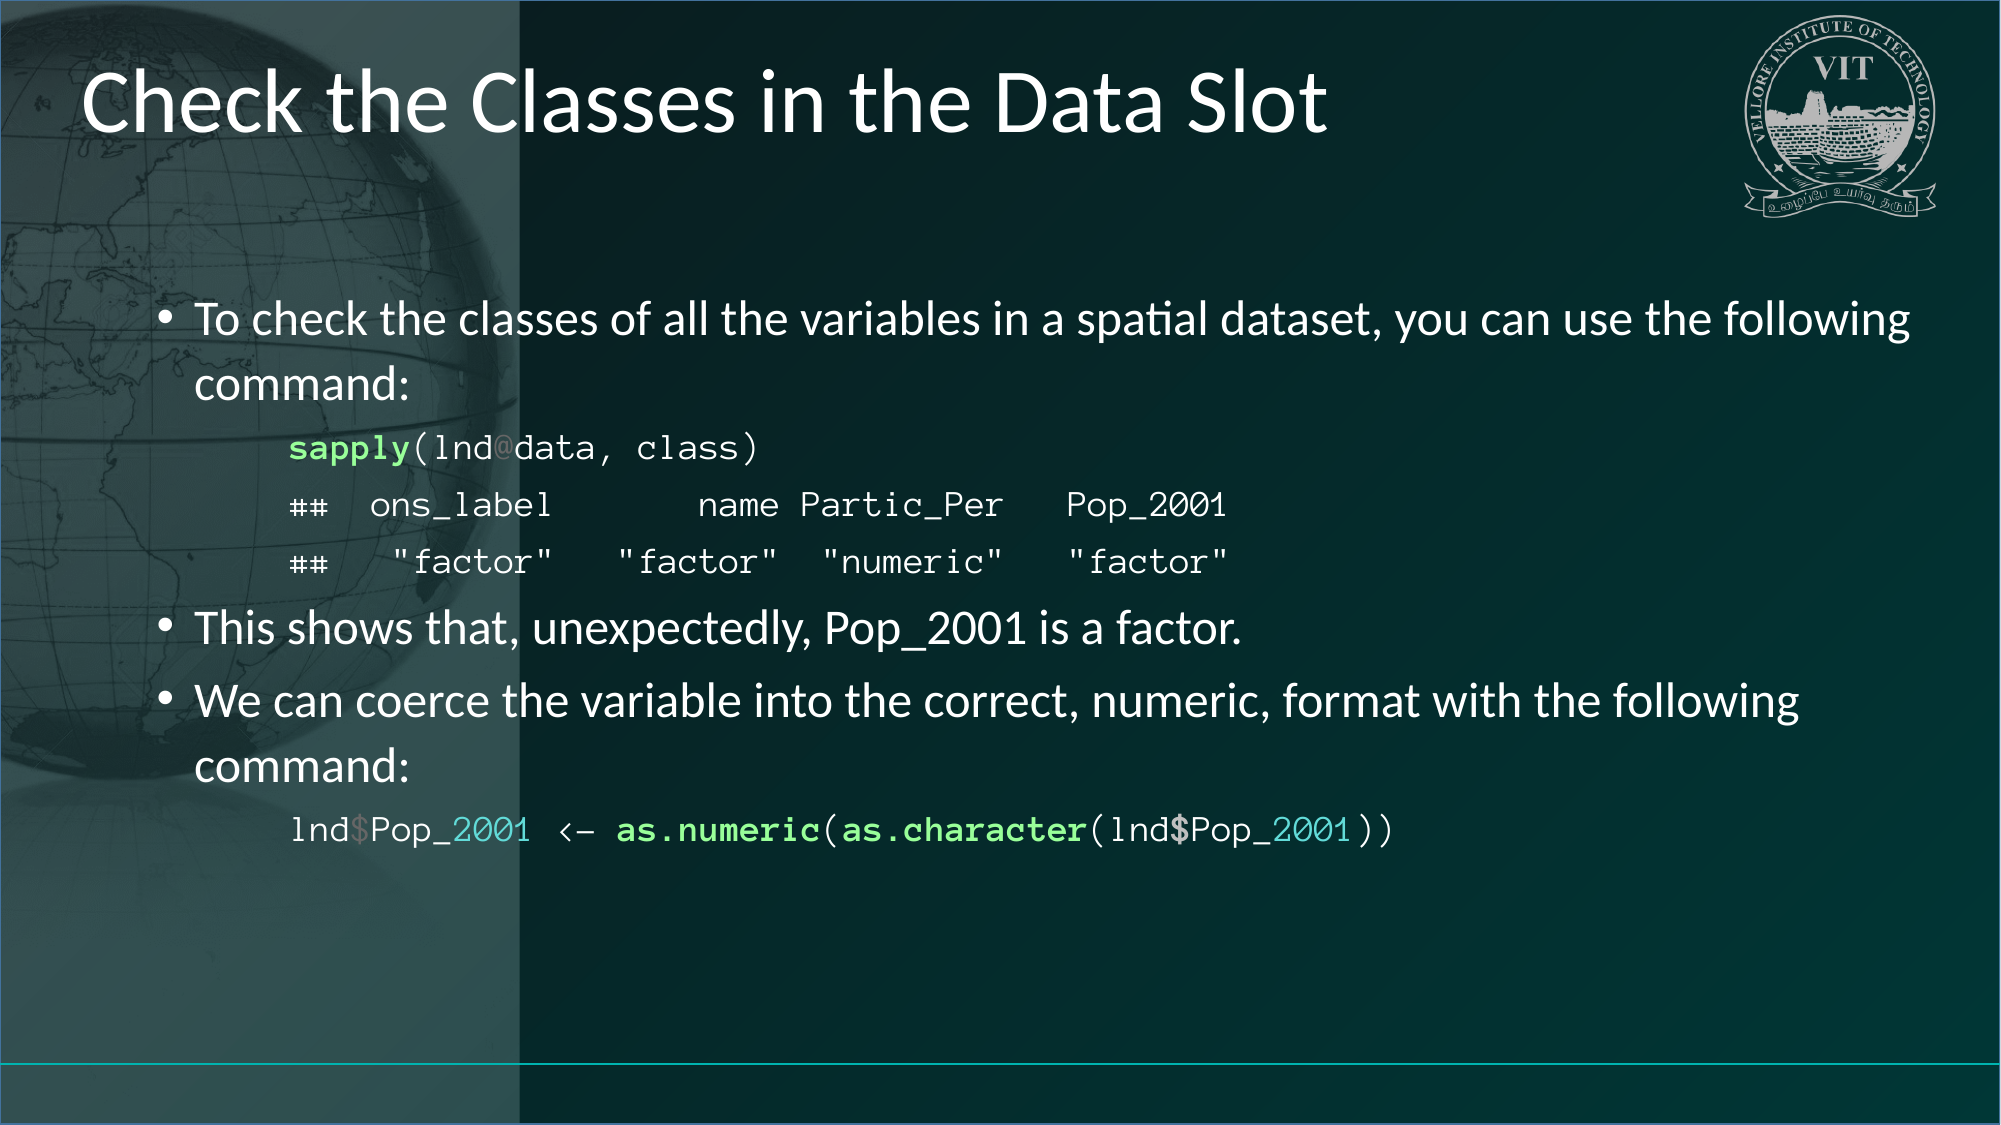

# Check the Classes in the Data Slot
To check the classes of all the variables in a spatial dataset, you can use the following command:
sapply(lnd@data, class)
##  ons_label       name Partic_Per   Pop_2001
##   "factor"   "factor"  "numeric"   "factor"
This shows that, unexpectedly, Pop_2001 is a factor.
We can coerce the variable into the correct, numeric, format with the following command:
lnd$Pop_2001 <- as.numeric(as.character(lnd$Pop_2001))